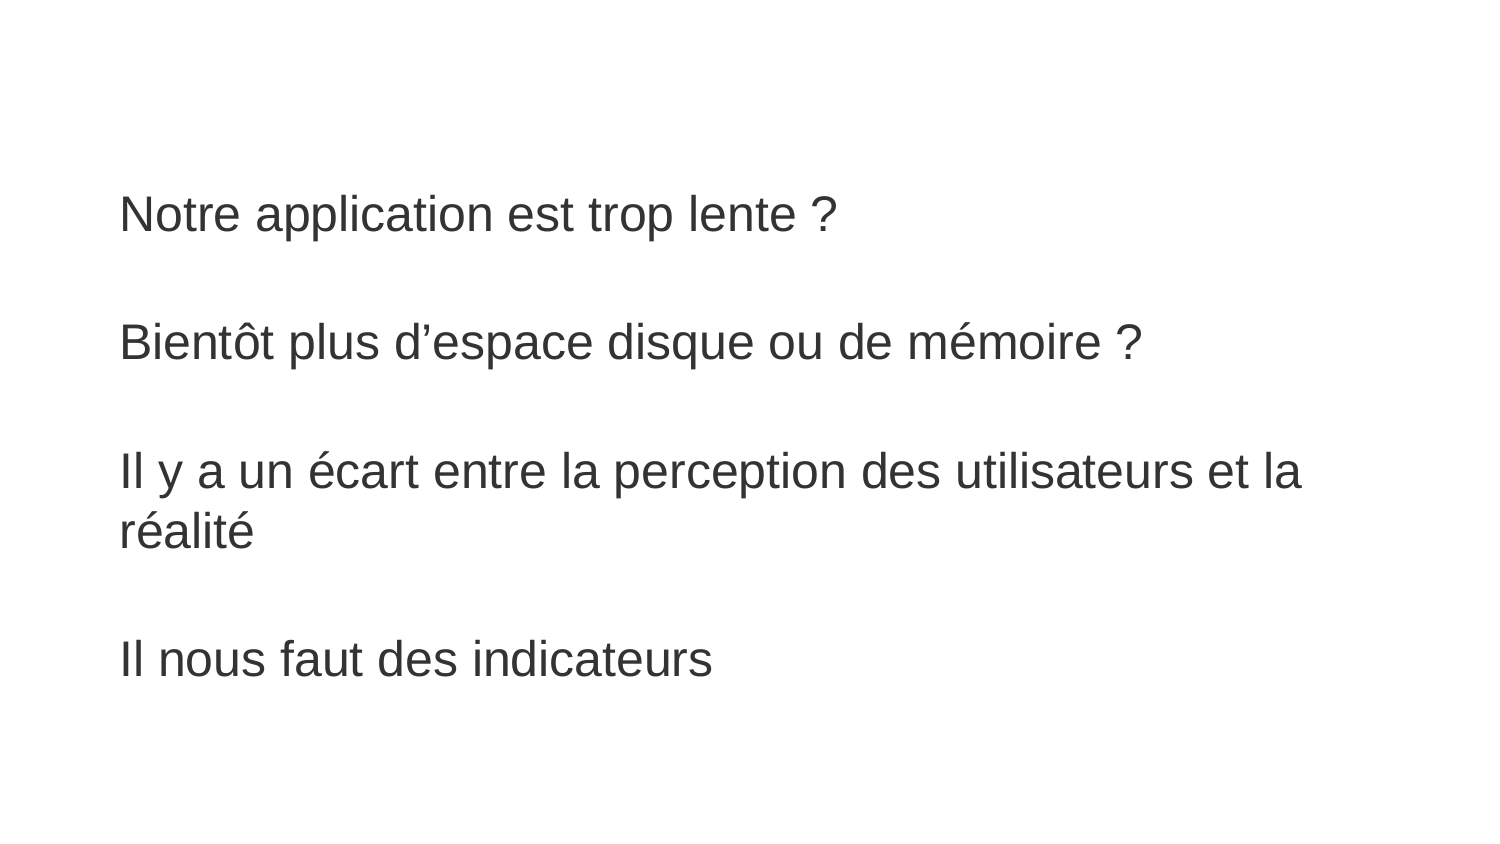

Notre application est trop lente ?

Bientôt plus d’espace disque ou de mémoire ?

Il y a un écart entre la perception des utilisateurs et la réalité

Il nous faut des indicateurs